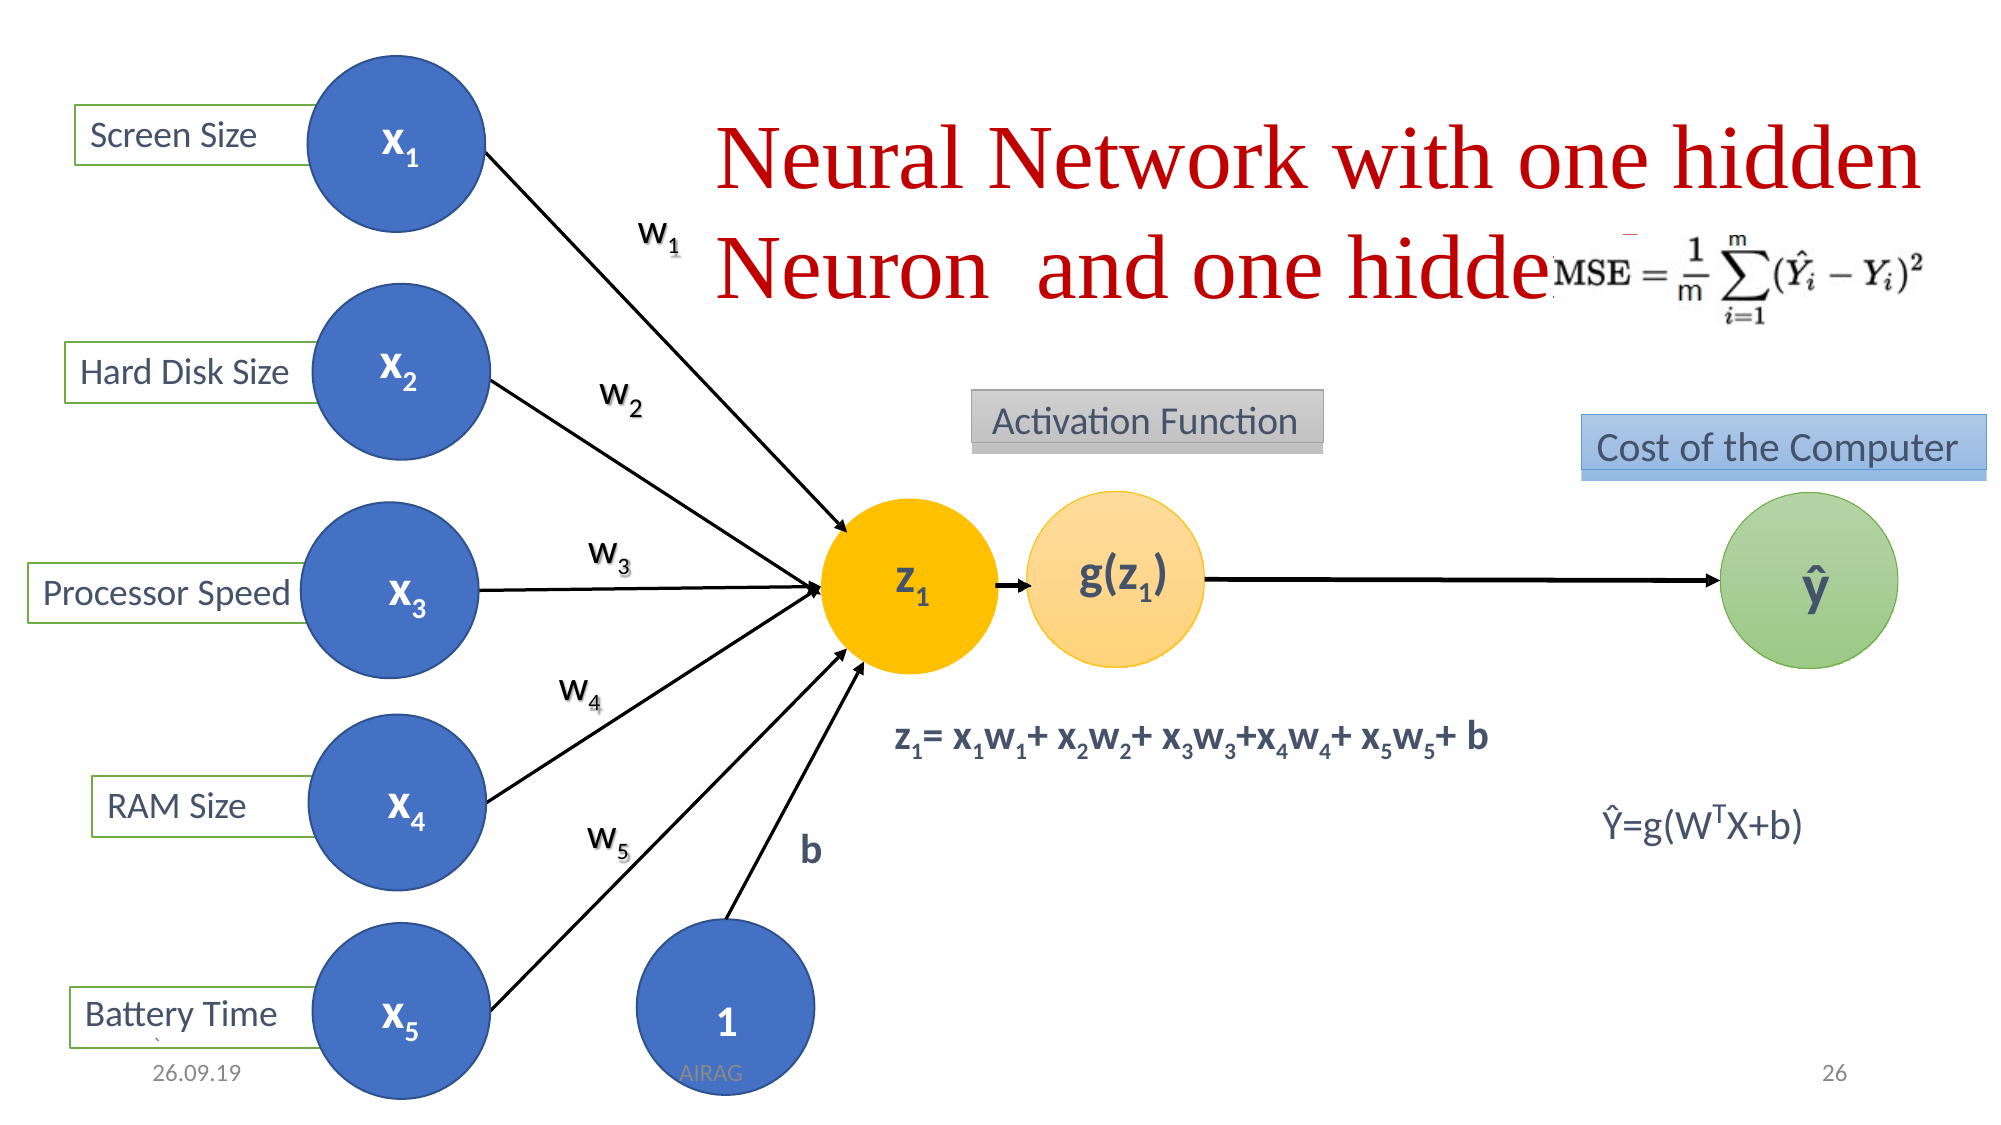

# Neural Network with one hidden Neuron  and one hidden layer
x1

Screen Size

w1

x2

Hard Disk Size

w

2

Activation Function

Cost of the Computer

w3
g(z1)

z1
ŷ
Processor Speed	x3

w4

z1= x1w1+ x2w2+ x3w3+x4w4+ x5w5+ b

x4

RAM Size
Ŷ=g(WTX+b)

w5
b

x5

1
Battery Time
`
26.09.19
AIRAG
26